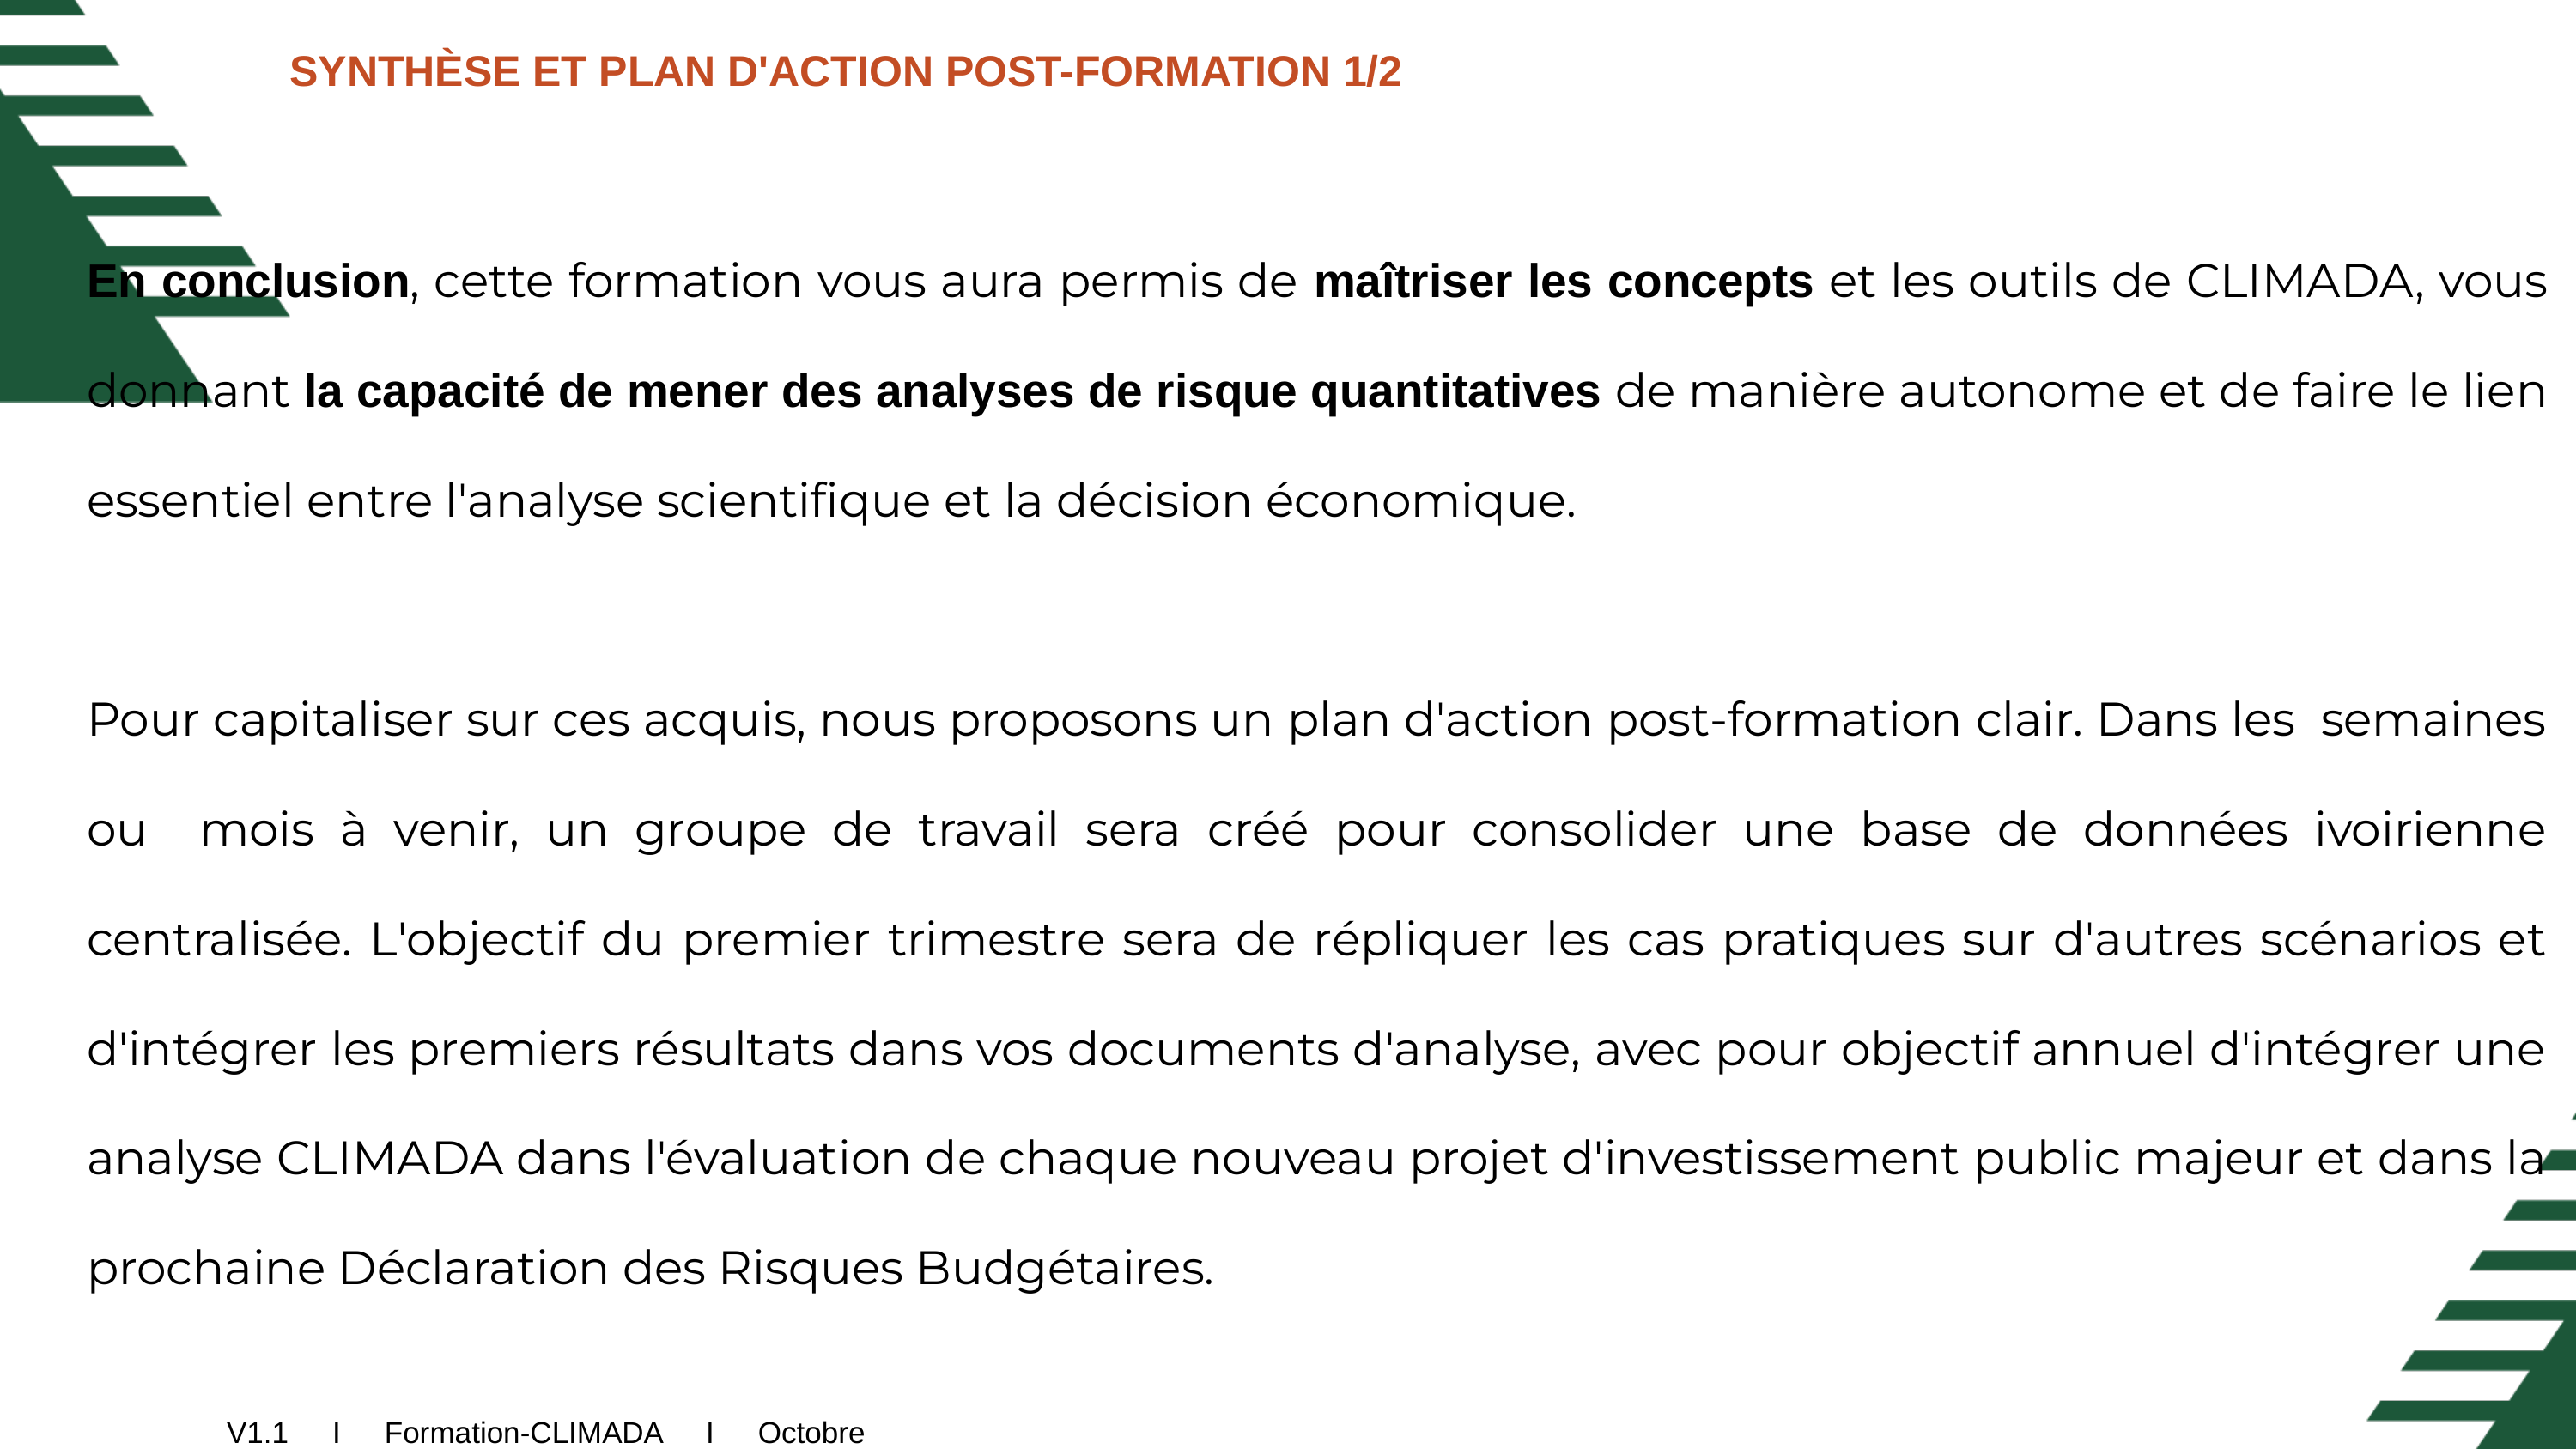

SYNTHÈSE ET PLAN D'ACTION POST-FORMATION 1/2
En conclusion, cette formation vous aura permis de maîtriser les concepts et les outils de CLIMADA, vous donnant la capacité de mener des analyses de risque quantitatives de manière autonome et de faire le lien essentiel entre l'analyse scientifique et la décision économique.

Pour capitaliser sur ces acquis, nous proposons un plan d'action post-formation clair. Dans les  semaines ou  mois à venir, un groupe de travail sera créé pour consolider une base de données ivoirienne centralisée. L'objectif du premier trimestre sera de répliquer les cas pratiques sur d'autres scénarios et d'intégrer les premiers résultats dans vos documents d'analyse, avec pour objectif annuel d'intégrer une analyse CLIMADA dans l'évaluation de chaque nouveau projet d'investissement public majeur et dans la prochaine Déclaration des Risques Budgétaires.

V1.1   I   Formation-CLIMADA   I   Octobre 2025